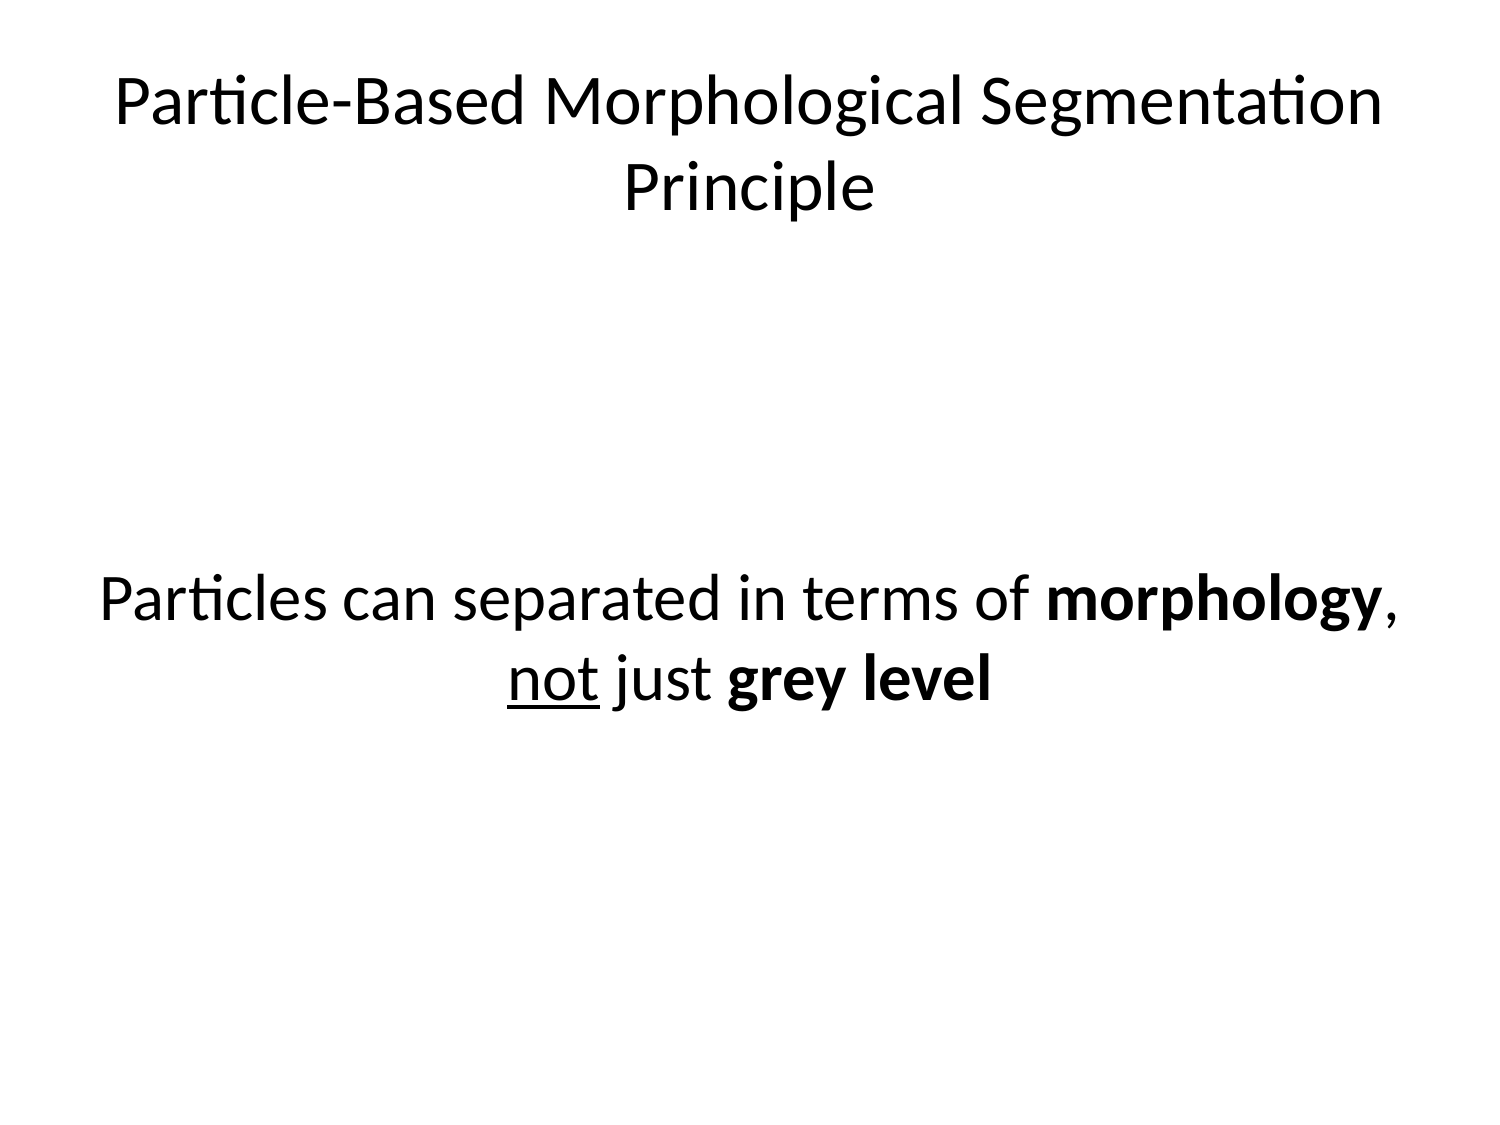

# Particle-Based Morphological Segmentation Principle
Particles can separated in terms of morphology, not just grey level